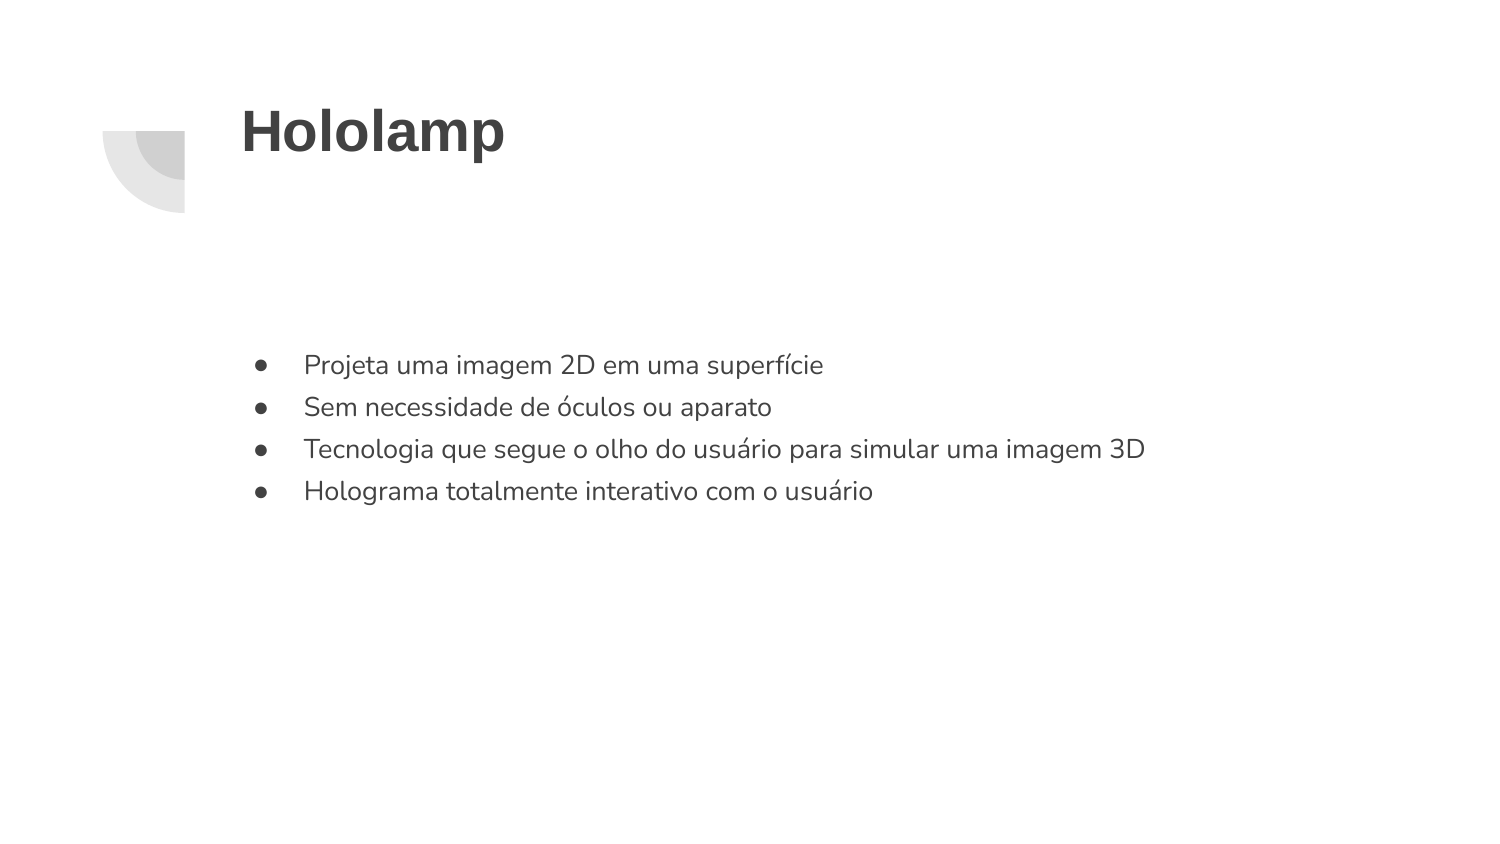

# Hololamp
Projeta uma imagem 2D em uma superfície
Sem necessidade de óculos ou aparato
Tecnologia que segue o olho do usuário para simular uma imagem 3D
Holograma totalmente interativo com o usuário